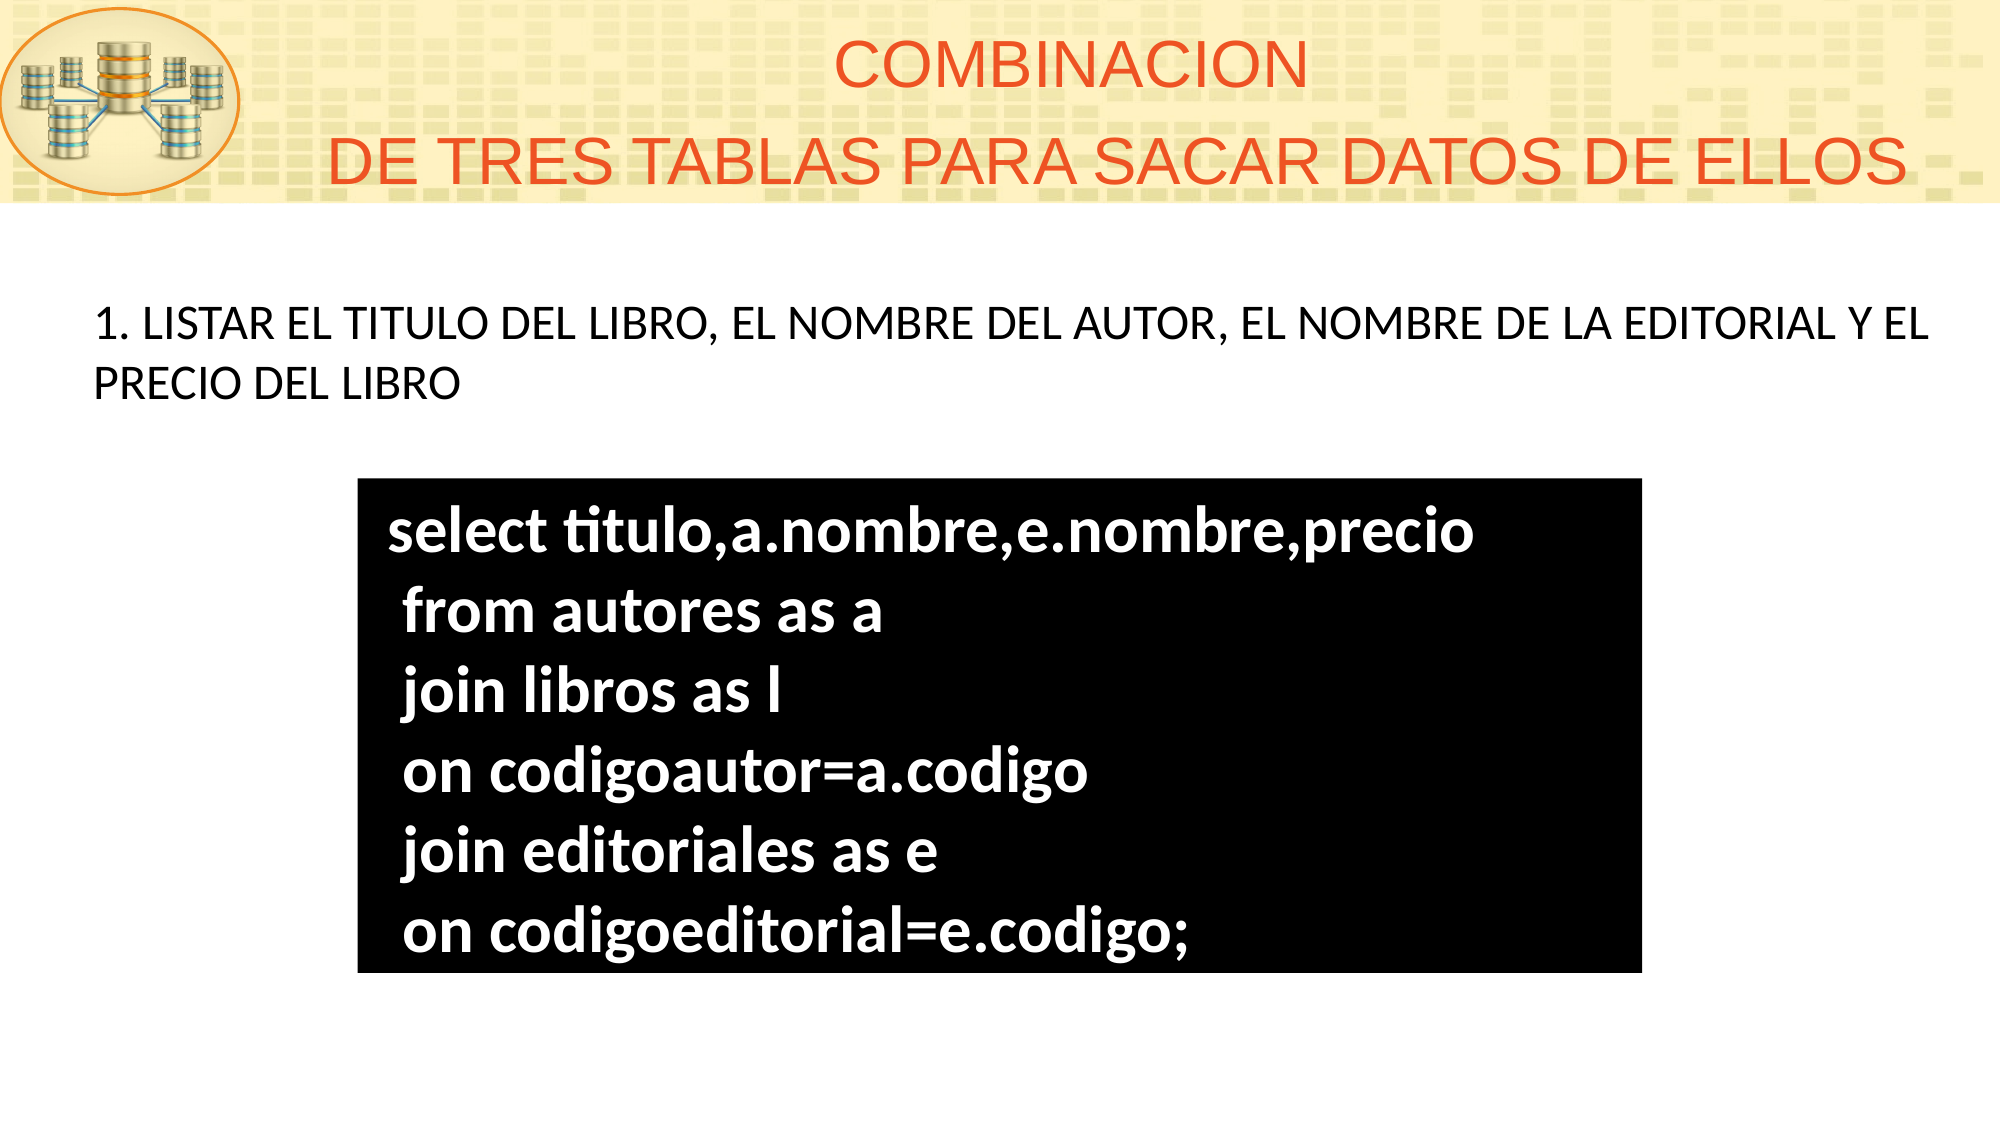

COMBINACION
DE TRES TABLAS PARA SACAR DATOS DE ELLOS
1. LISTAR EL TITULO DEL LIBRO, EL NOMBRE DEL AUTOR, EL NOMBRE DE LA EDITORIAL Y EL PRECIO DEL LIBRO
 select titulo,a.nombre,e.nombre,precio
  from autores as a
  join libros as l
  on codigoautor=a.codigo
  join editoriales as e
  on codigoeditorial=e.codigo;